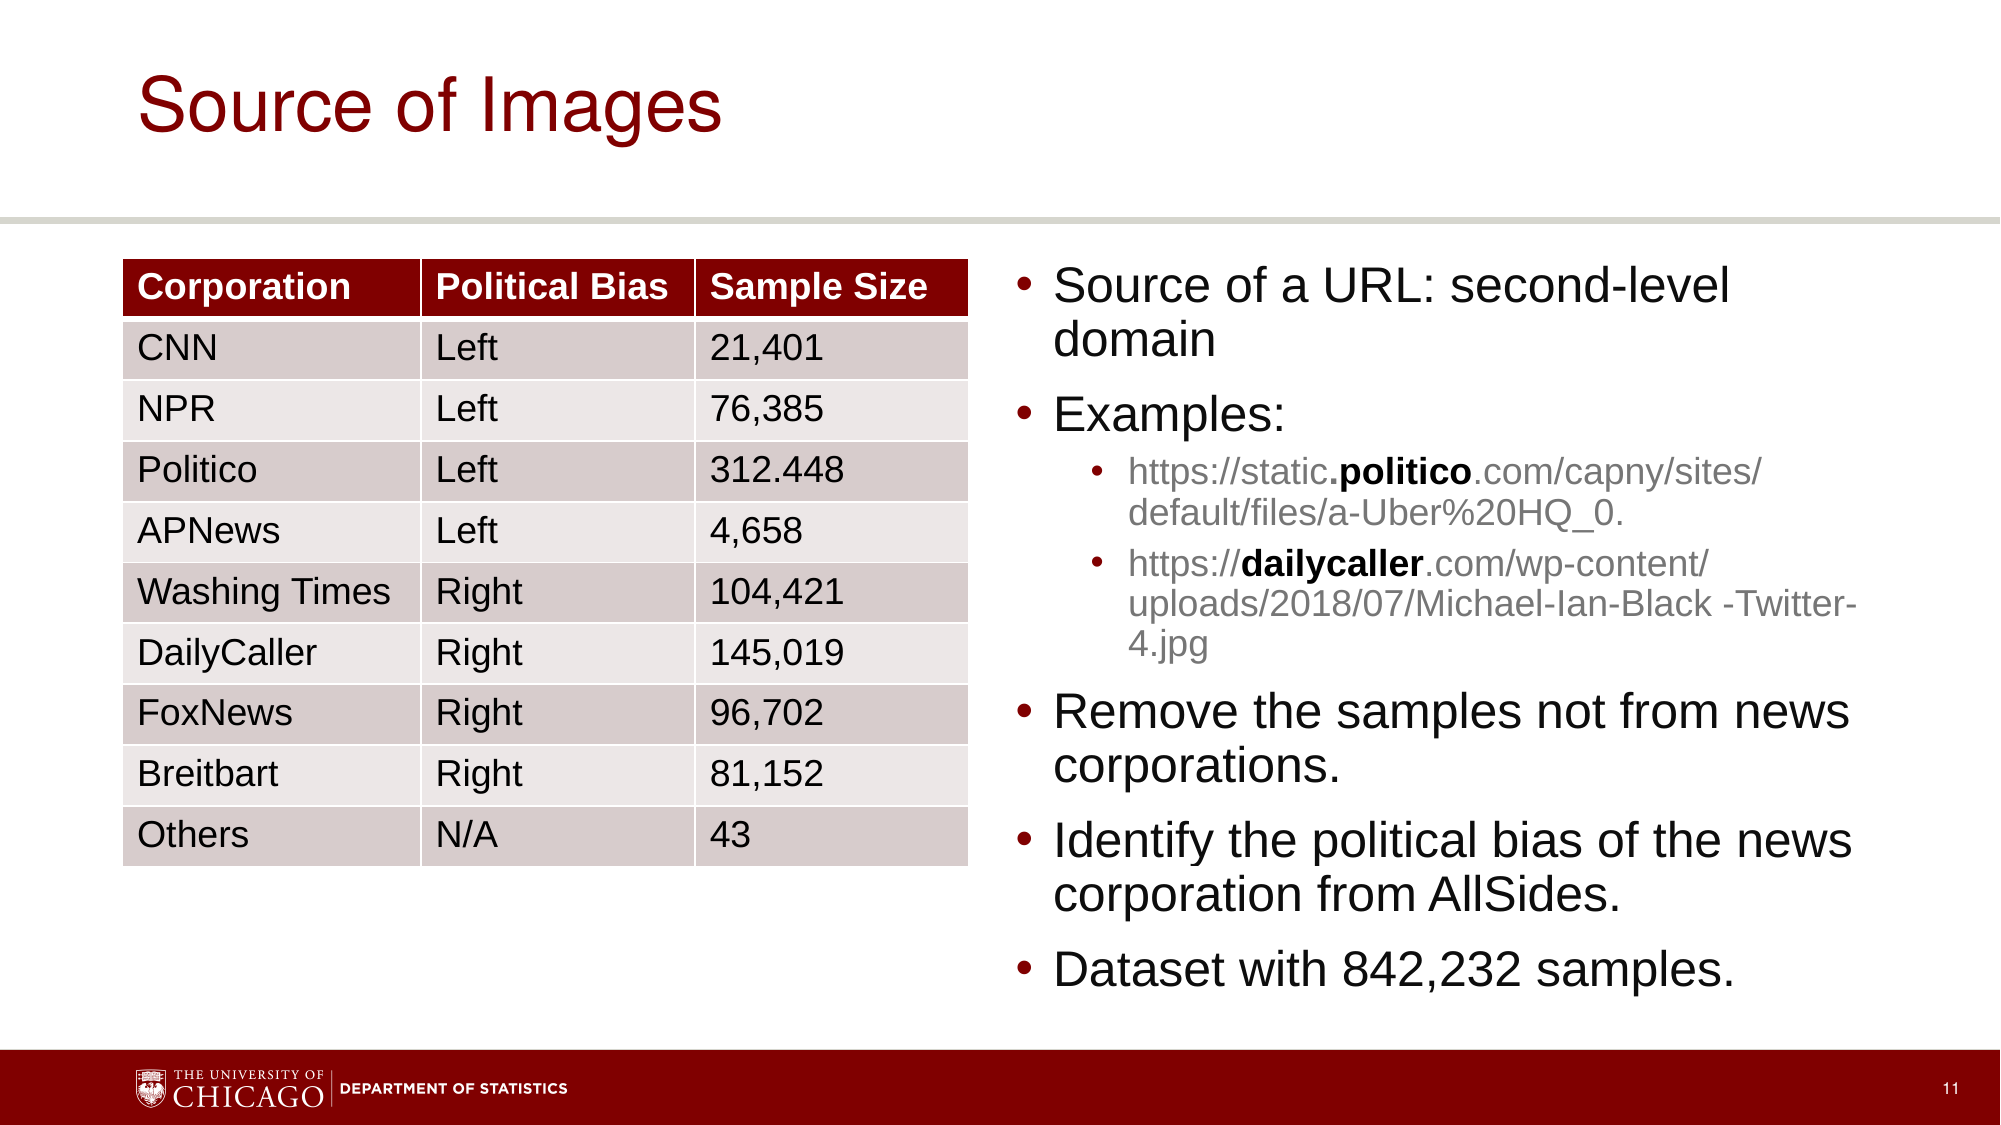

# Source of Images
Source of a URL: second-level domain
Examples:
https://static.politico.com/capny/sites/default/files/a-Uber%20HQ_0.
https://dailycaller.com/wp-content/uploads/2018/07/Michael-Ian-Black -Twitter-4.jpg
Remove the samples not from news corporations.
Identify the political bias of the news corporation from AllSides.
Dataset with 842,232 samples.

| Corporation | Political Bias | Sample Size |
| --- | --- | --- |
| CNN | Left | 21,401 |
| NPR | Left | 76,385 |
| Politico | Left | 312.448 |
| APNews | Left | 4,658 |
| Washing Times | Right | 104,421 |
| DailyCaller | Right | 145,019 |
| FoxNews | Right | 96,702 |
| Breitbart | Right | 81,152 |
| Others | N/A | 43 |
11